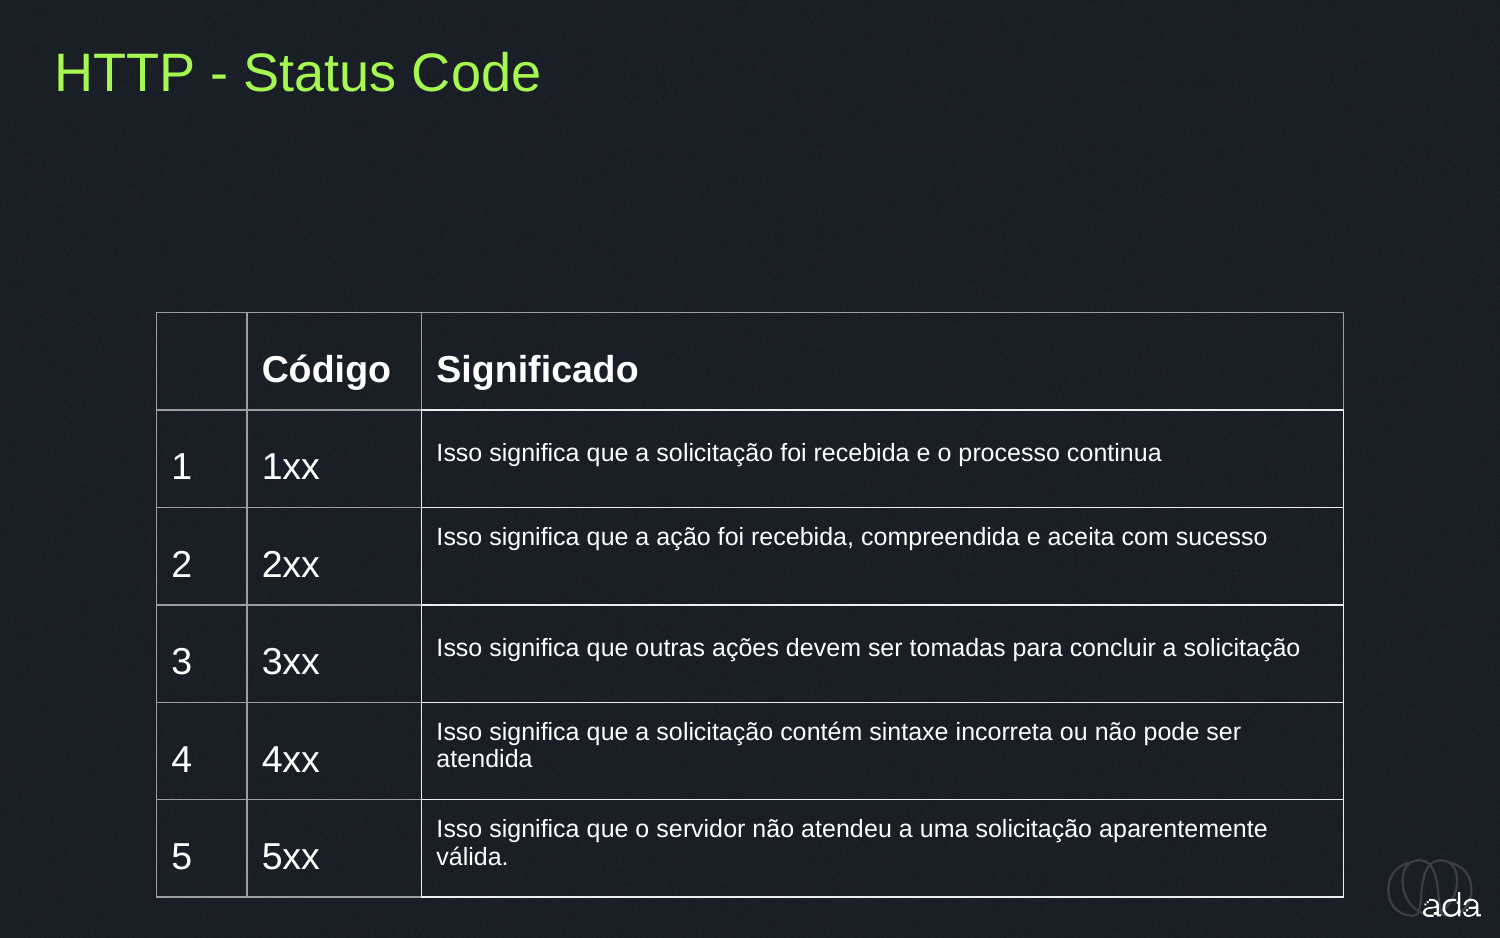

HTTP - Status Code
|  | Código | Significado |
| --- | --- | --- |
| 1 | 1xx | Isso significa que a solicitação foi recebida e o processo continua |
| 2 | 2xx | Isso significa que a ação foi recebida, compreendida e aceita com sucesso |
| 3 | 3xx | Isso significa que outras ações devem ser tomadas para concluir a solicitação |
| 4 | 4xx | Isso significa que a solicitação contém sintaxe incorreta ou não pode ser atendida |
| 5 | 5xx | Isso significa que o servidor não atendeu a uma solicitação aparentemente válida. |